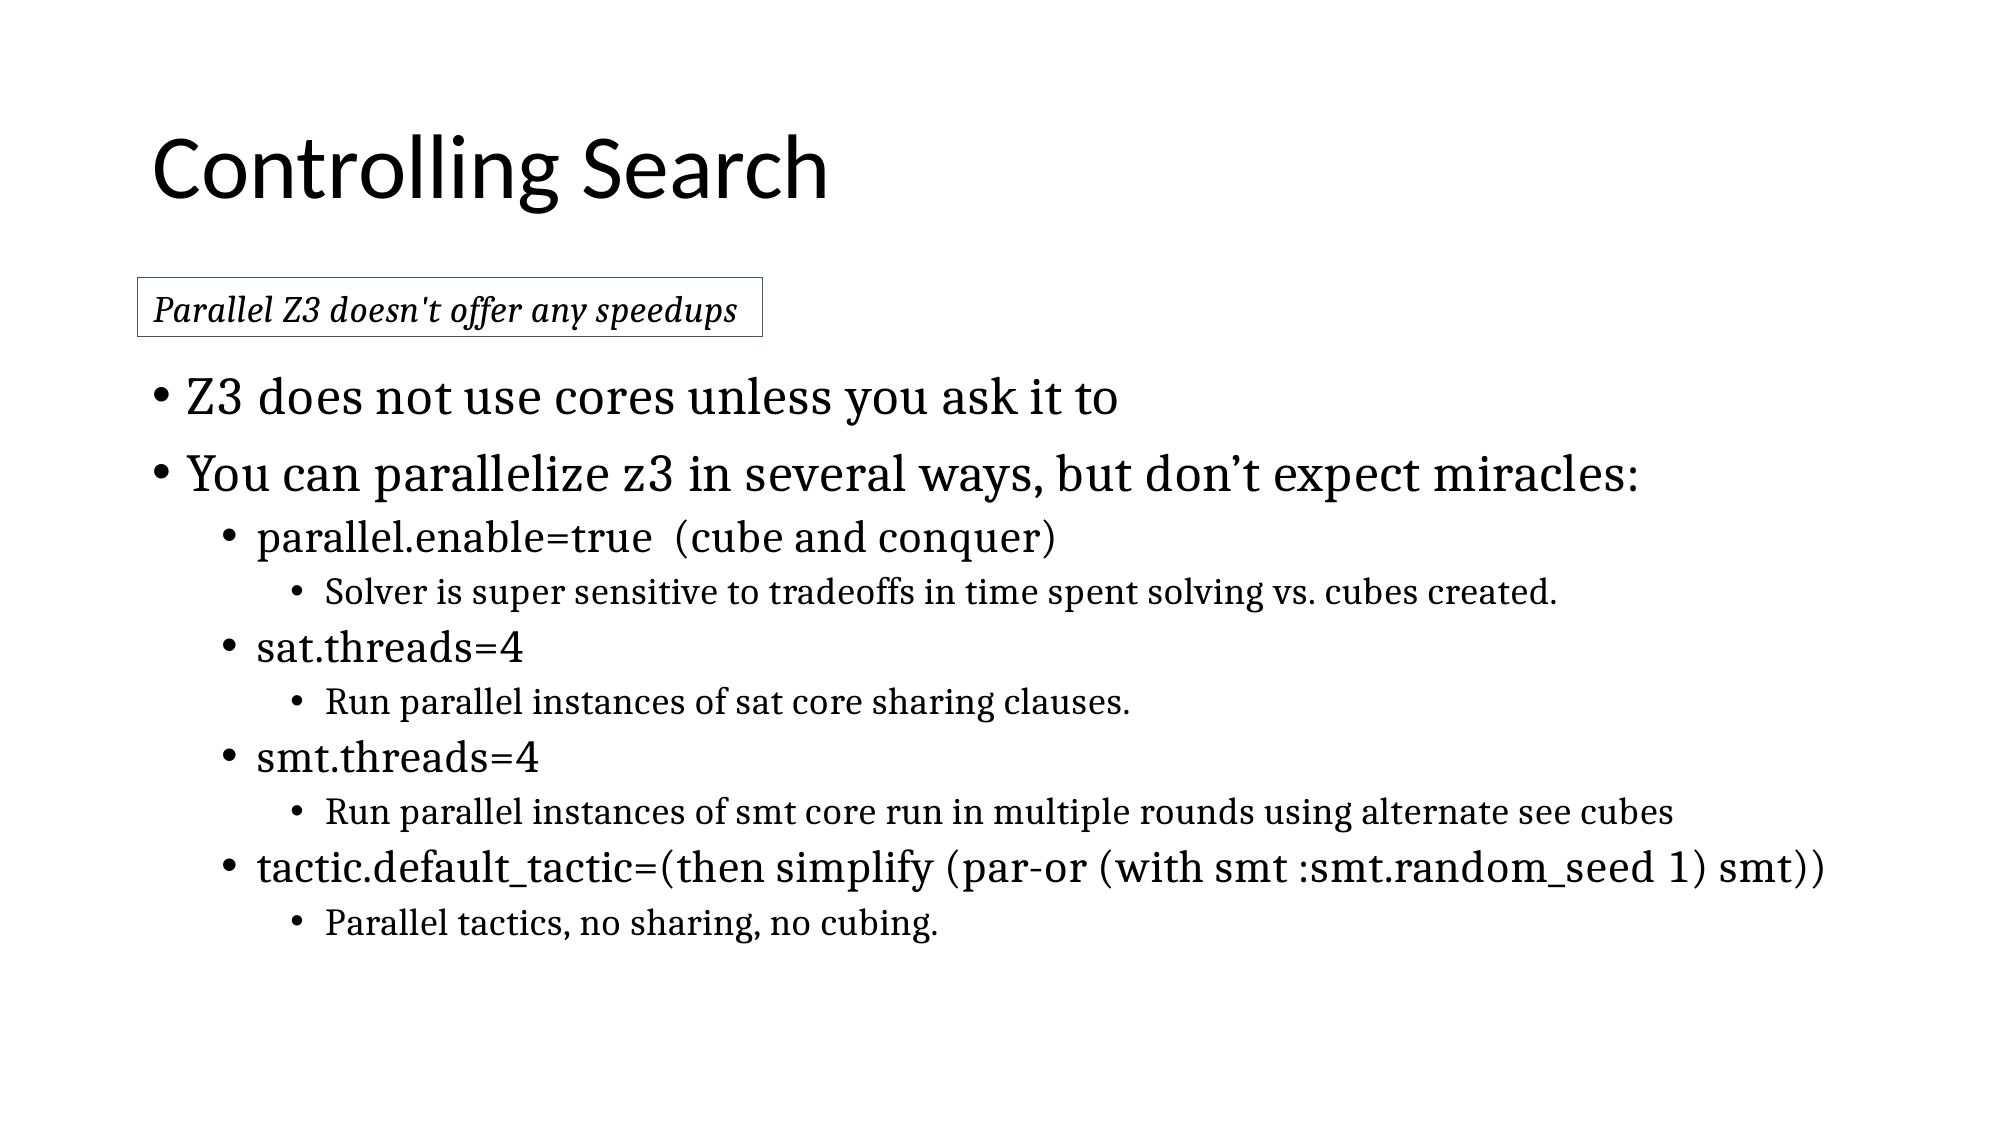

# Controlling Search

Z3 does not use cores unless you ask it to
You can parallelize z3 in several ways, but don’t expect miracles:
parallel.enable=true  (cube and conquer)
Solver is super sensitive to tradeoffs in time spent solving vs. cubes created.
sat.threads=4
Run parallel instances of sat core sharing clauses.
smt.threads=4
Run parallel instances of smt core run in multiple rounds using alternate see cubes
tactic.default_tactic=(then simplify (par-or (with smt :smt.random_seed 1) smt))
Parallel tactics, no sharing, no cubing.

Parallel Z3 doesn't offer any speedups